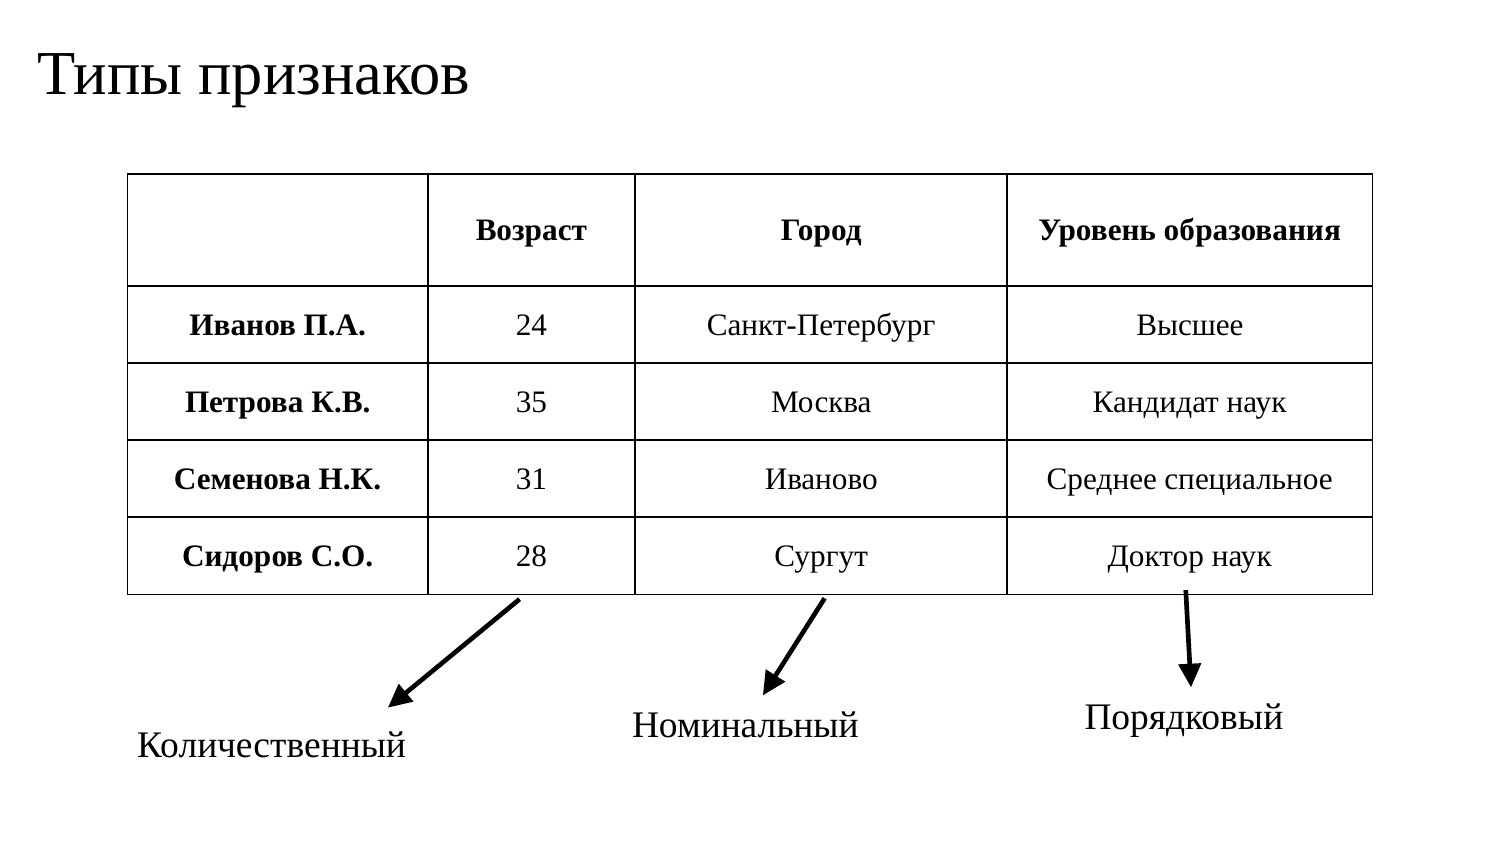

Типы признаков

|  | Возраст | Город | Уровень образования |
| --- | --- | --- | --- |
| Иванов П.А. | 24 | Санкт-Петербург | Высшее |
| Петрова К.В. | 35 | Москва | Кандидат наук |
| Семенова Н.К. | 31 | Иваново | Среднее специальное |
| Сидоров С.О. | 28 | Сургут | Доктор наук |

Порядковый
Номинальный
Количественный